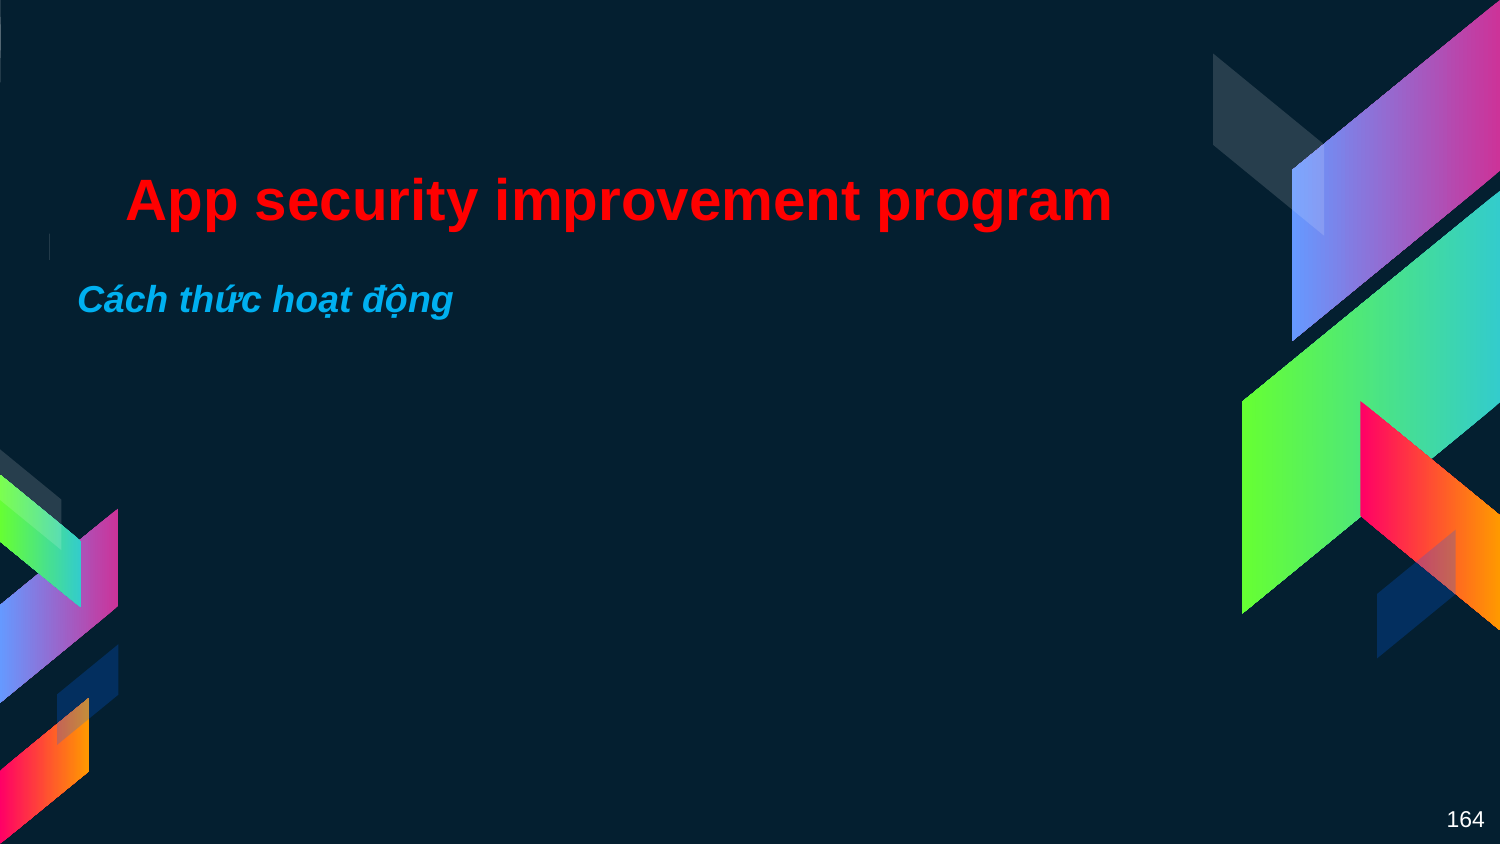

# App security improvement program

Cách thức hoạt động

164